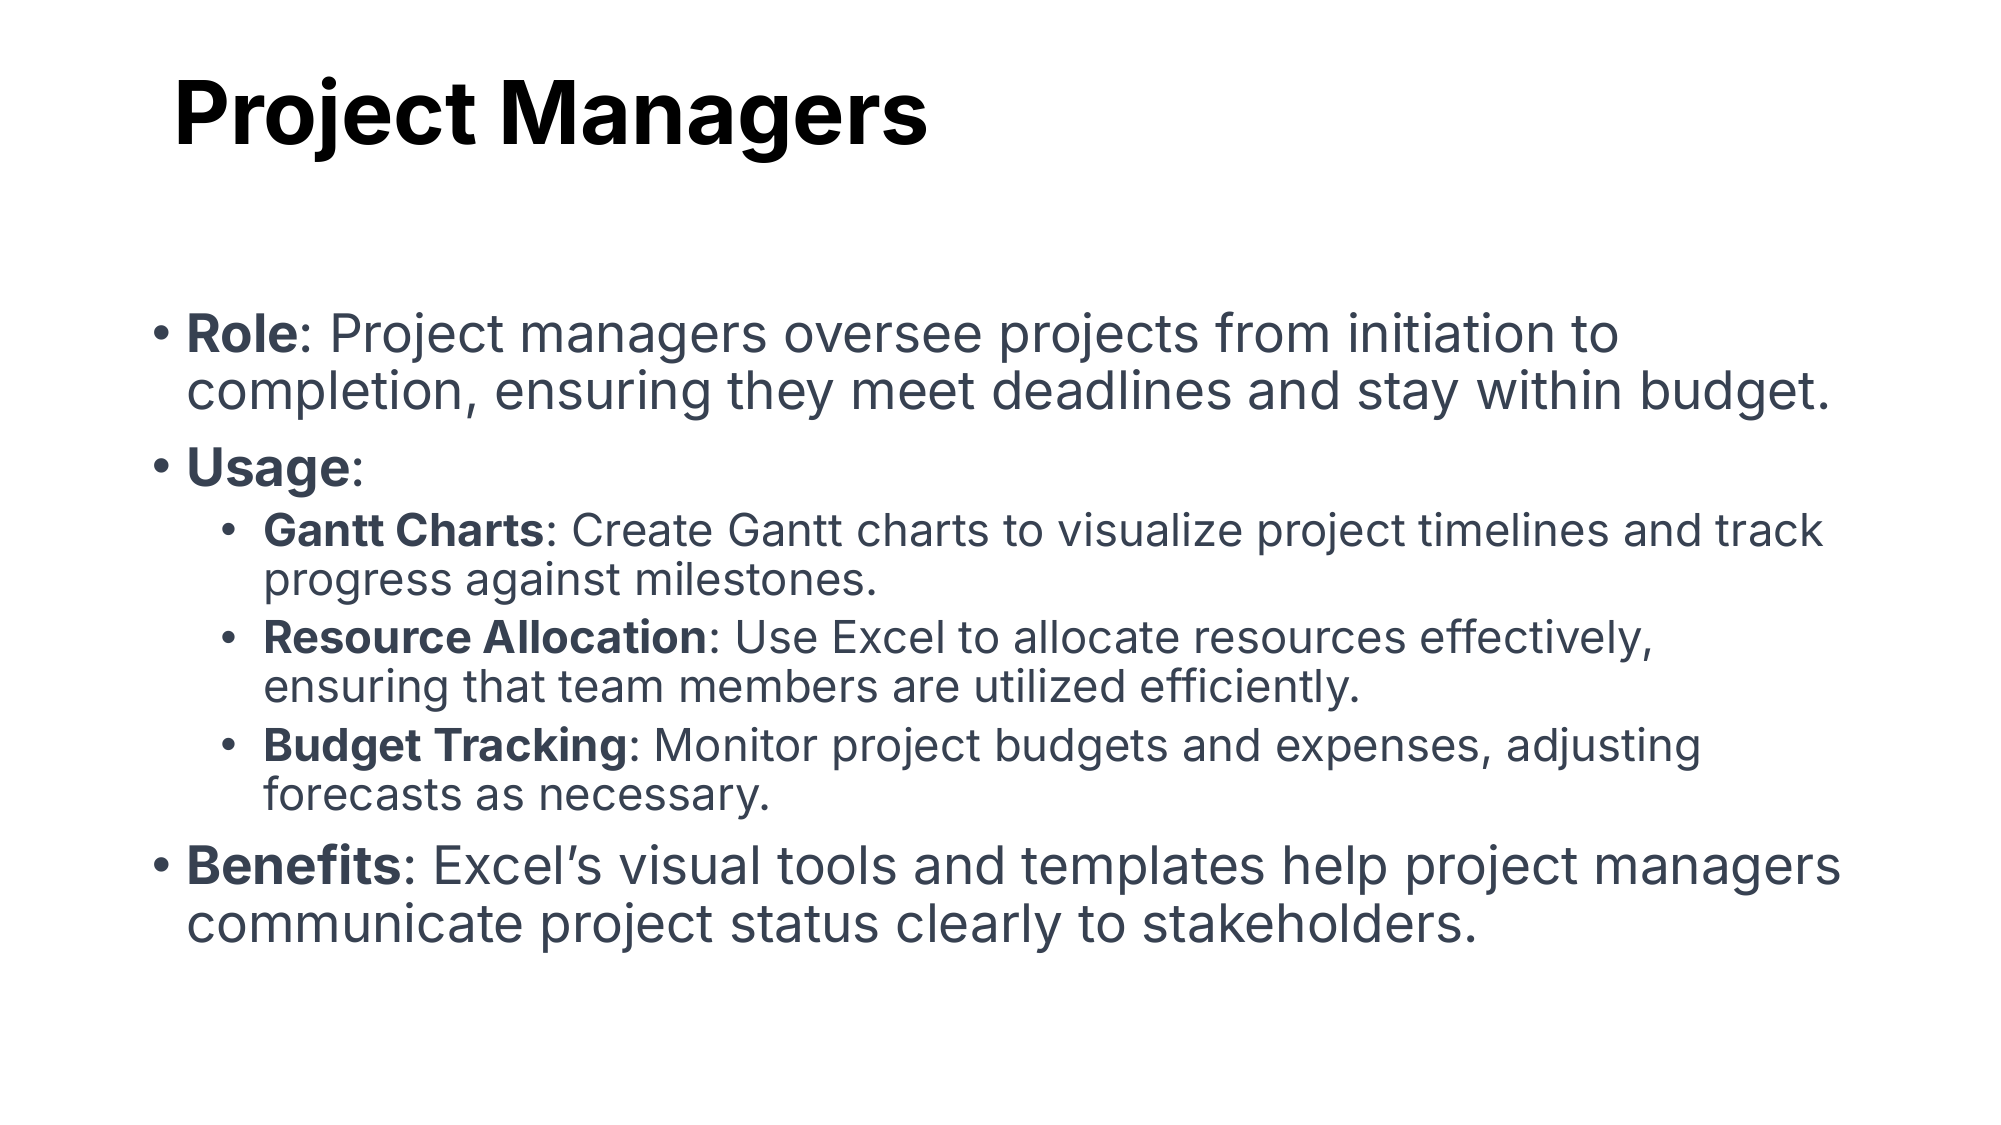

# Project Managers
Role: Project managers oversee projects from initiation to completion, ensuring they meet deadlines and stay within budget.
Usage:
Gantt Charts: Create Gantt charts to visualize project timelines and track progress against milestones.
Resource Allocation: Use Excel to allocate resources effectively, ensuring that team members are utilized efficiently.
Budget Tracking: Monitor project budgets and expenses, adjusting forecasts as necessary.
Benefits: Excel’s visual tools and templates help project managers communicate project status clearly to stakeholders.